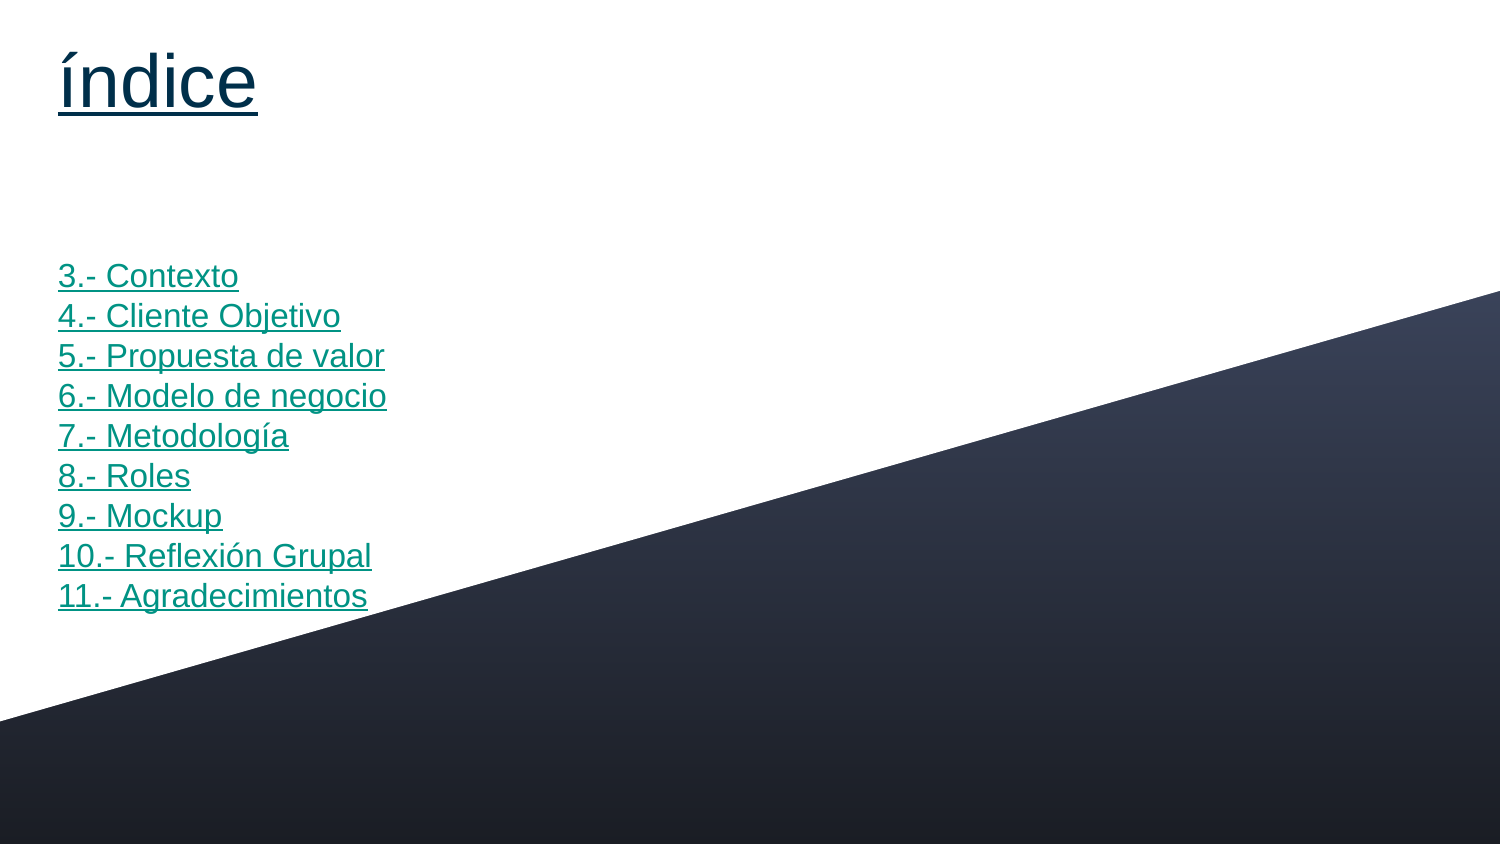

# índice

3.- Contexto
4.- Cliente Objetivo
5.- Propuesta de valor
6.- Modelo de negocio
7.- Metodología
8.- Roles
9.- Mockup
10.- Reflexión Grupal
11.- Agradecimientos